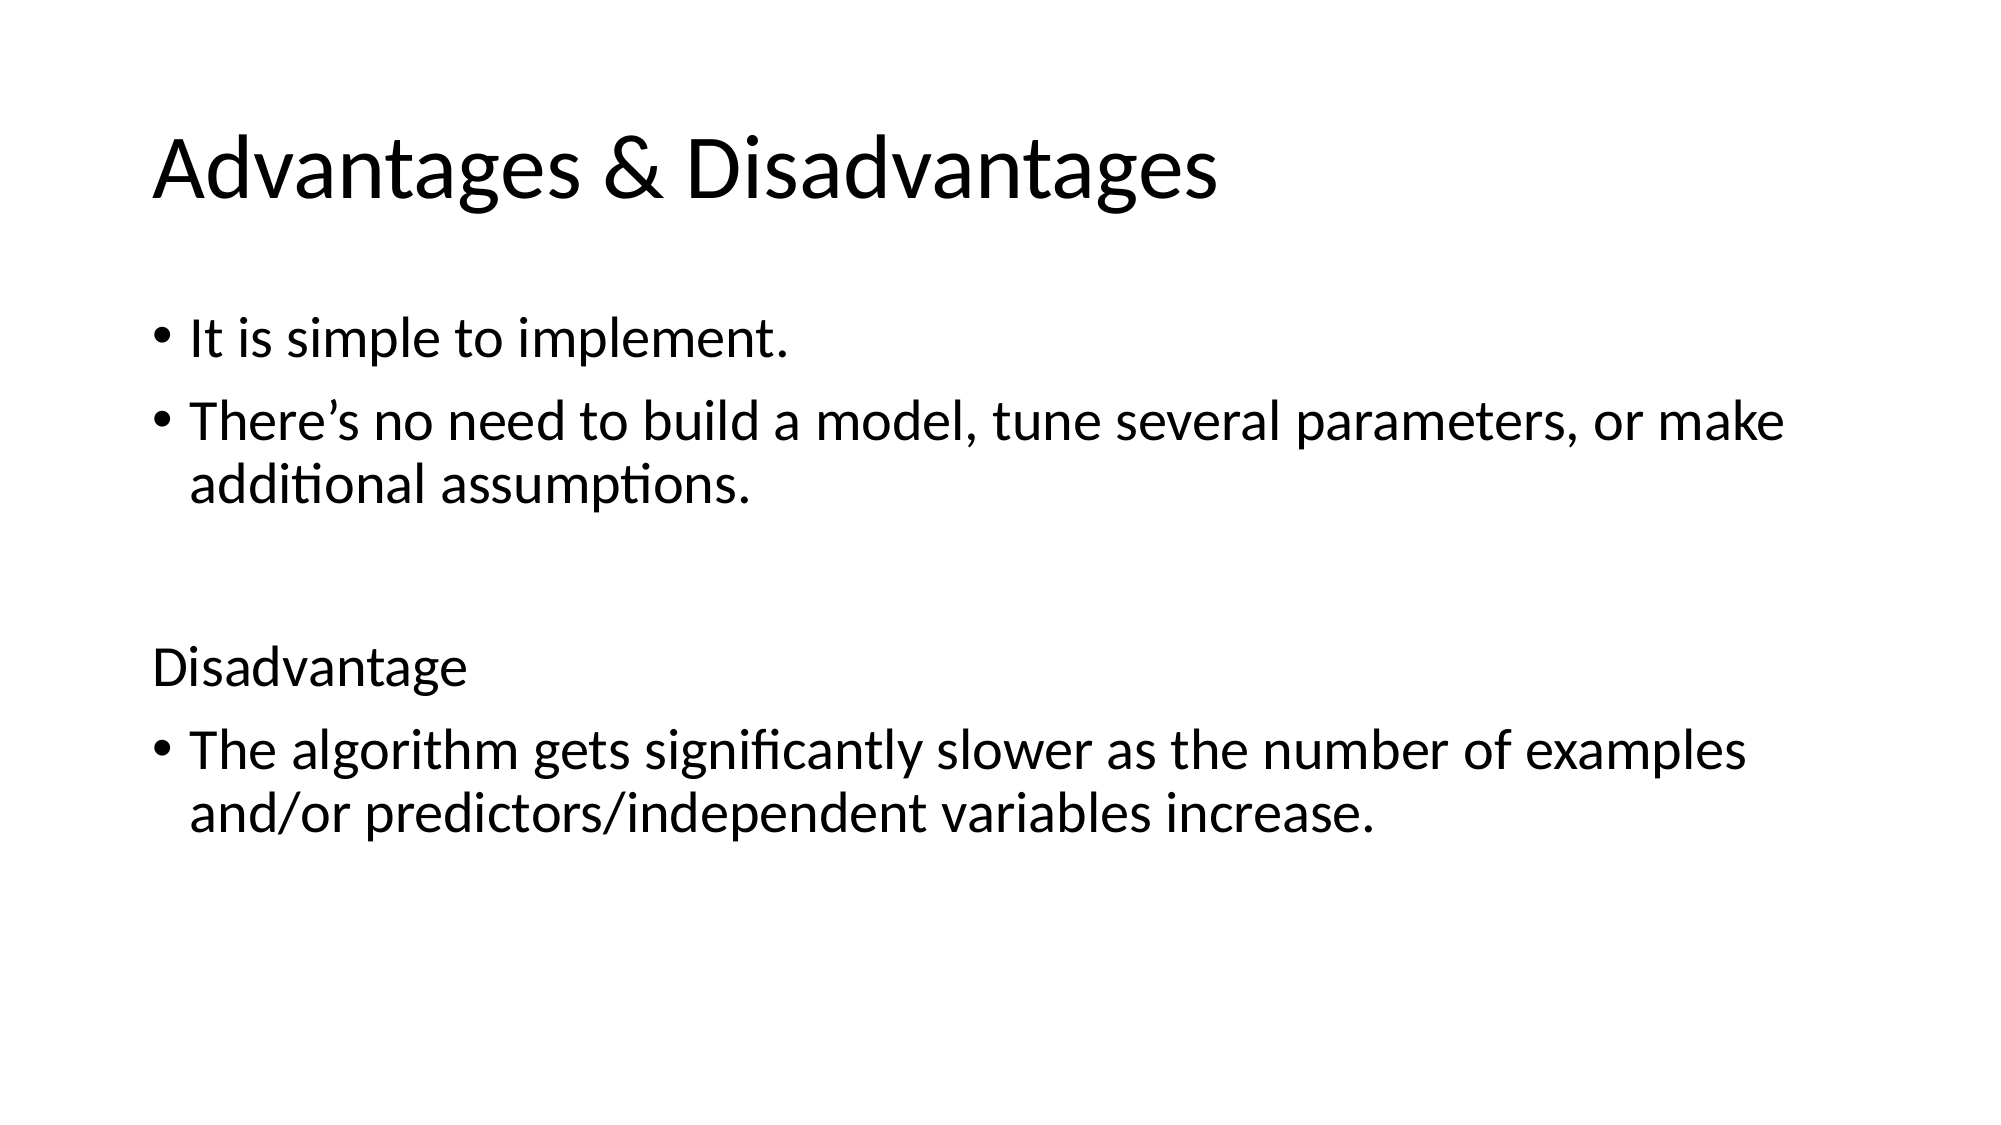

Advantages & Disadvantages
It is simple to implement.
There’s no need to build a model, tune several parameters, or make additional assumptions.

Disadvantage
The algorithm gets significantly slower as the number of examples and/or predictors/independent variables increase.